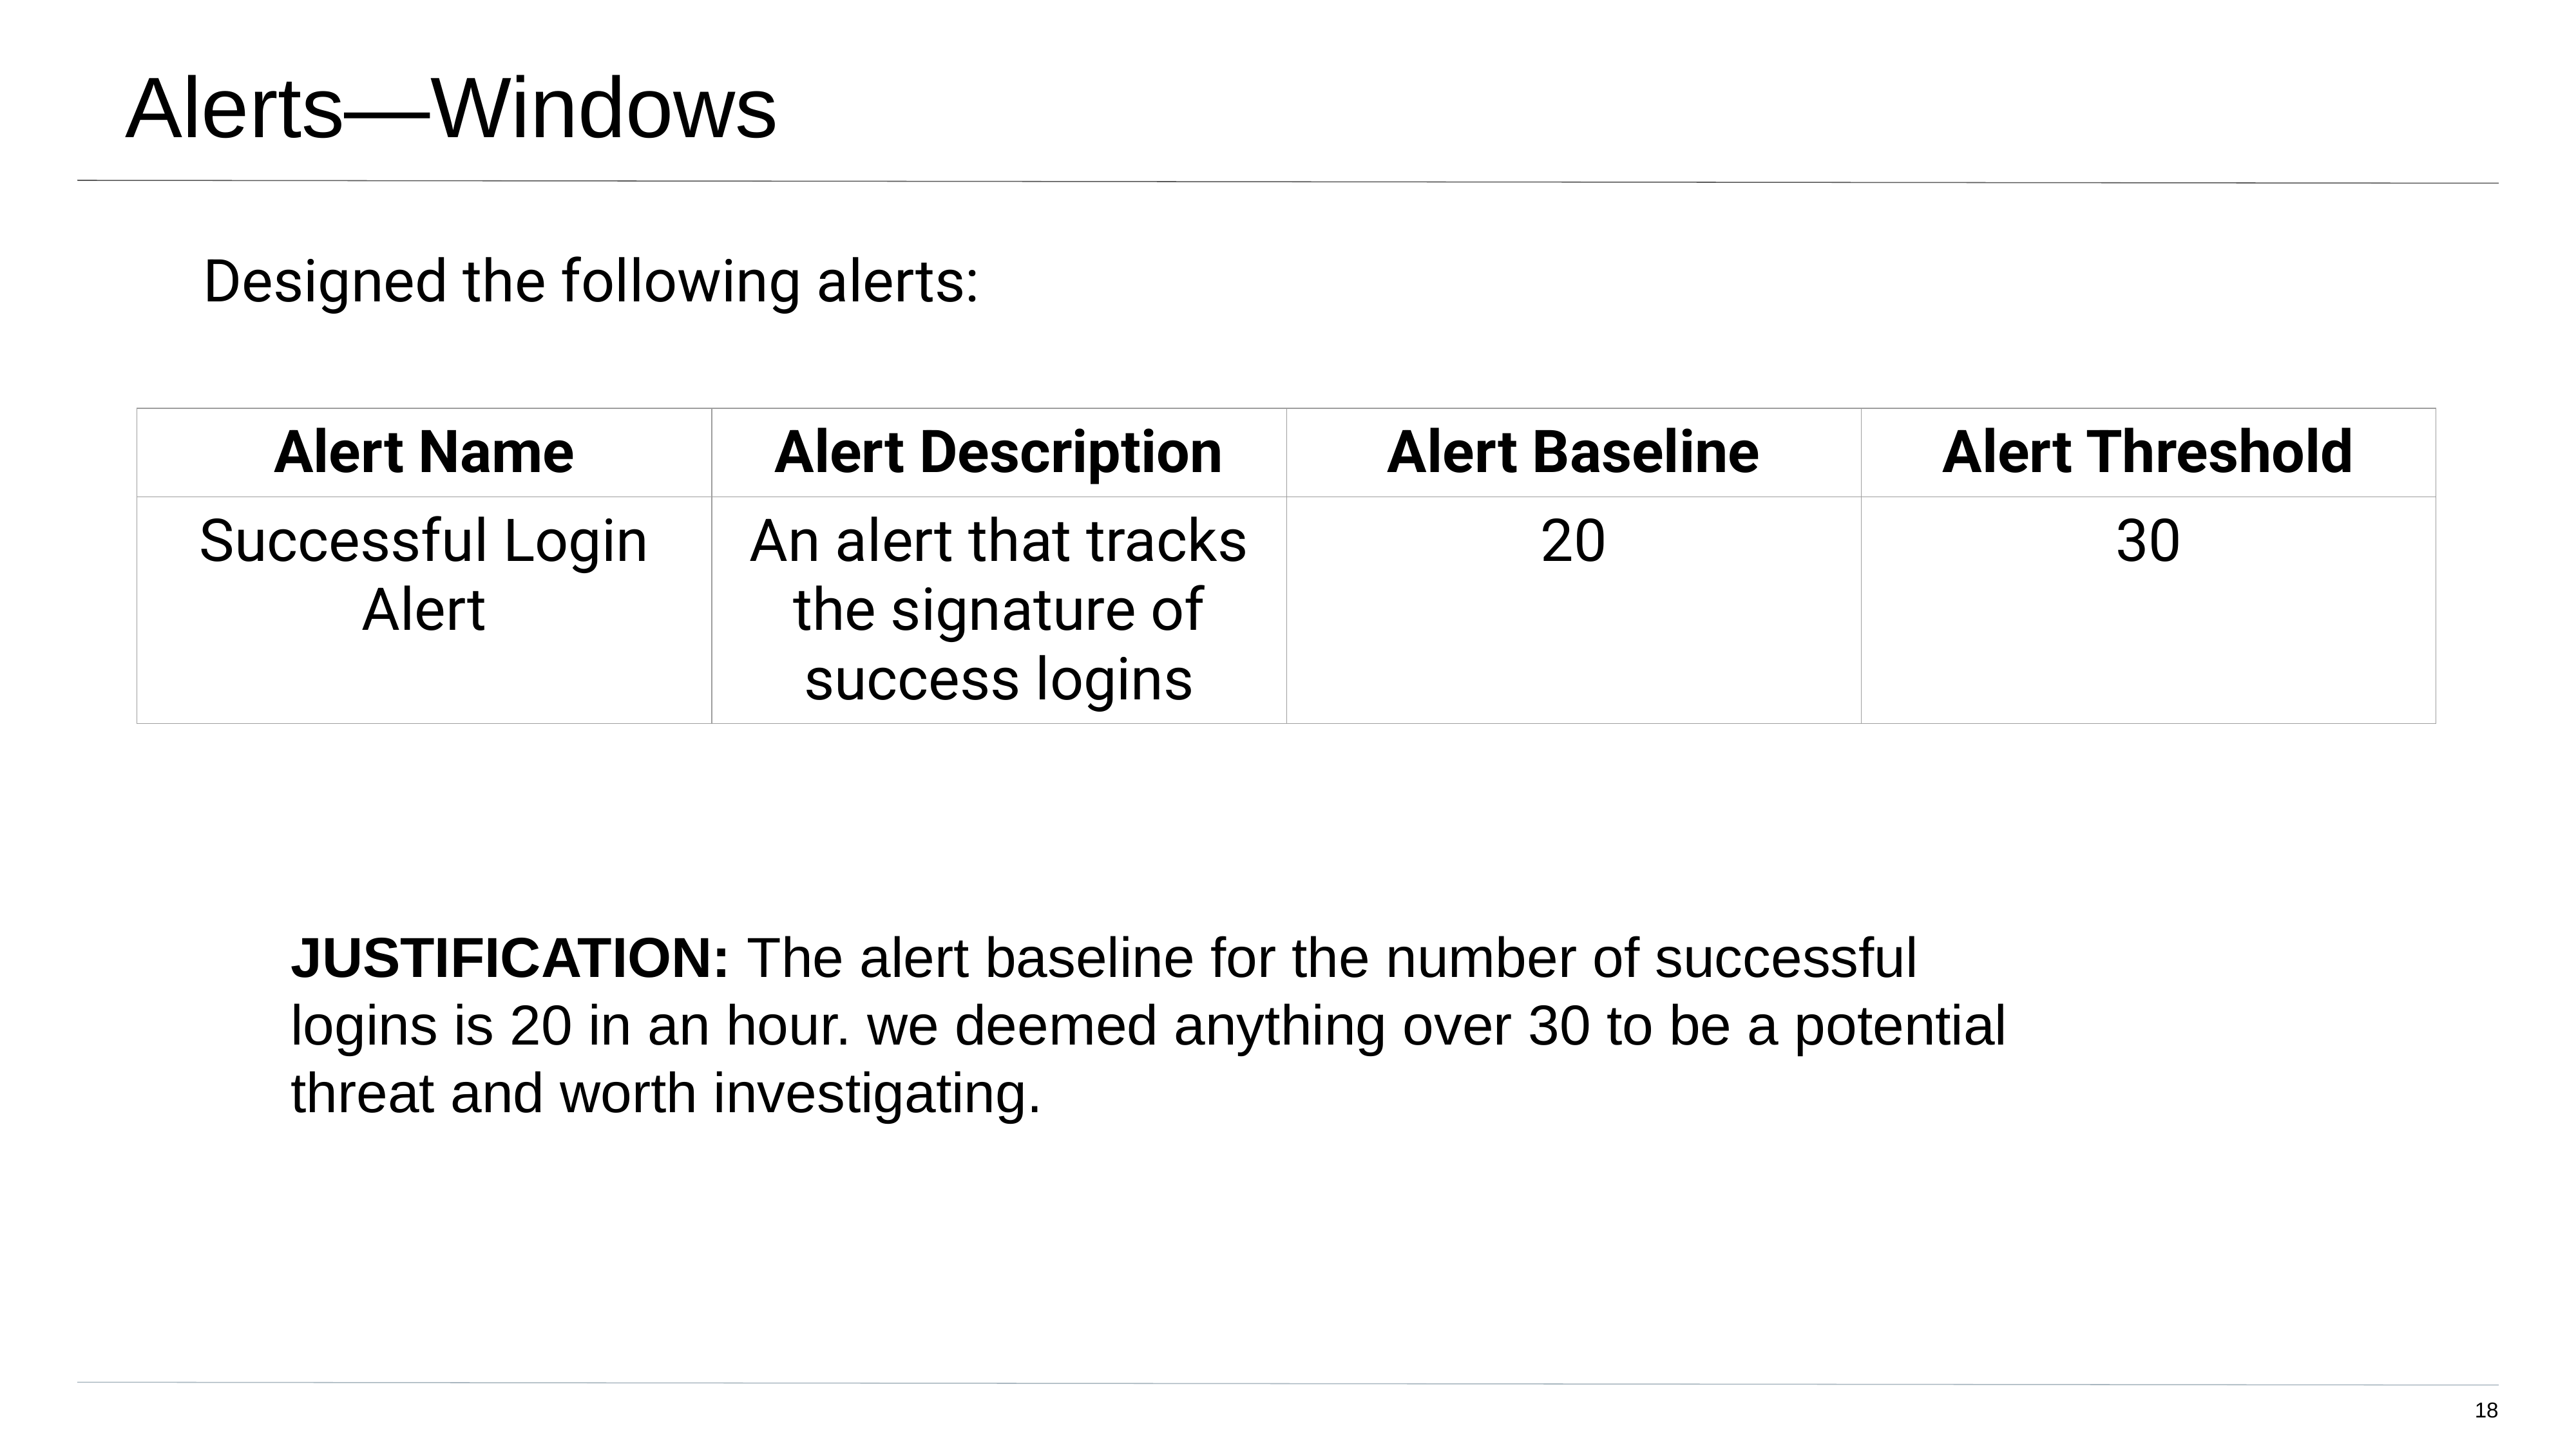

# Alerts—Windows
Designed the following alerts:

| Alert Name | Alert Description | Alert Baseline | Alert Threshold |
| --- | --- | --- | --- |
| Successful Login Alert | An alert that tracks the signature of success logins | 20 | 30 |
JUSTIFICATION: The alert baseline for the number of successful logins is 20 in an hour. we deemed anything over 30 to be a potential threat and worth investigating.
18